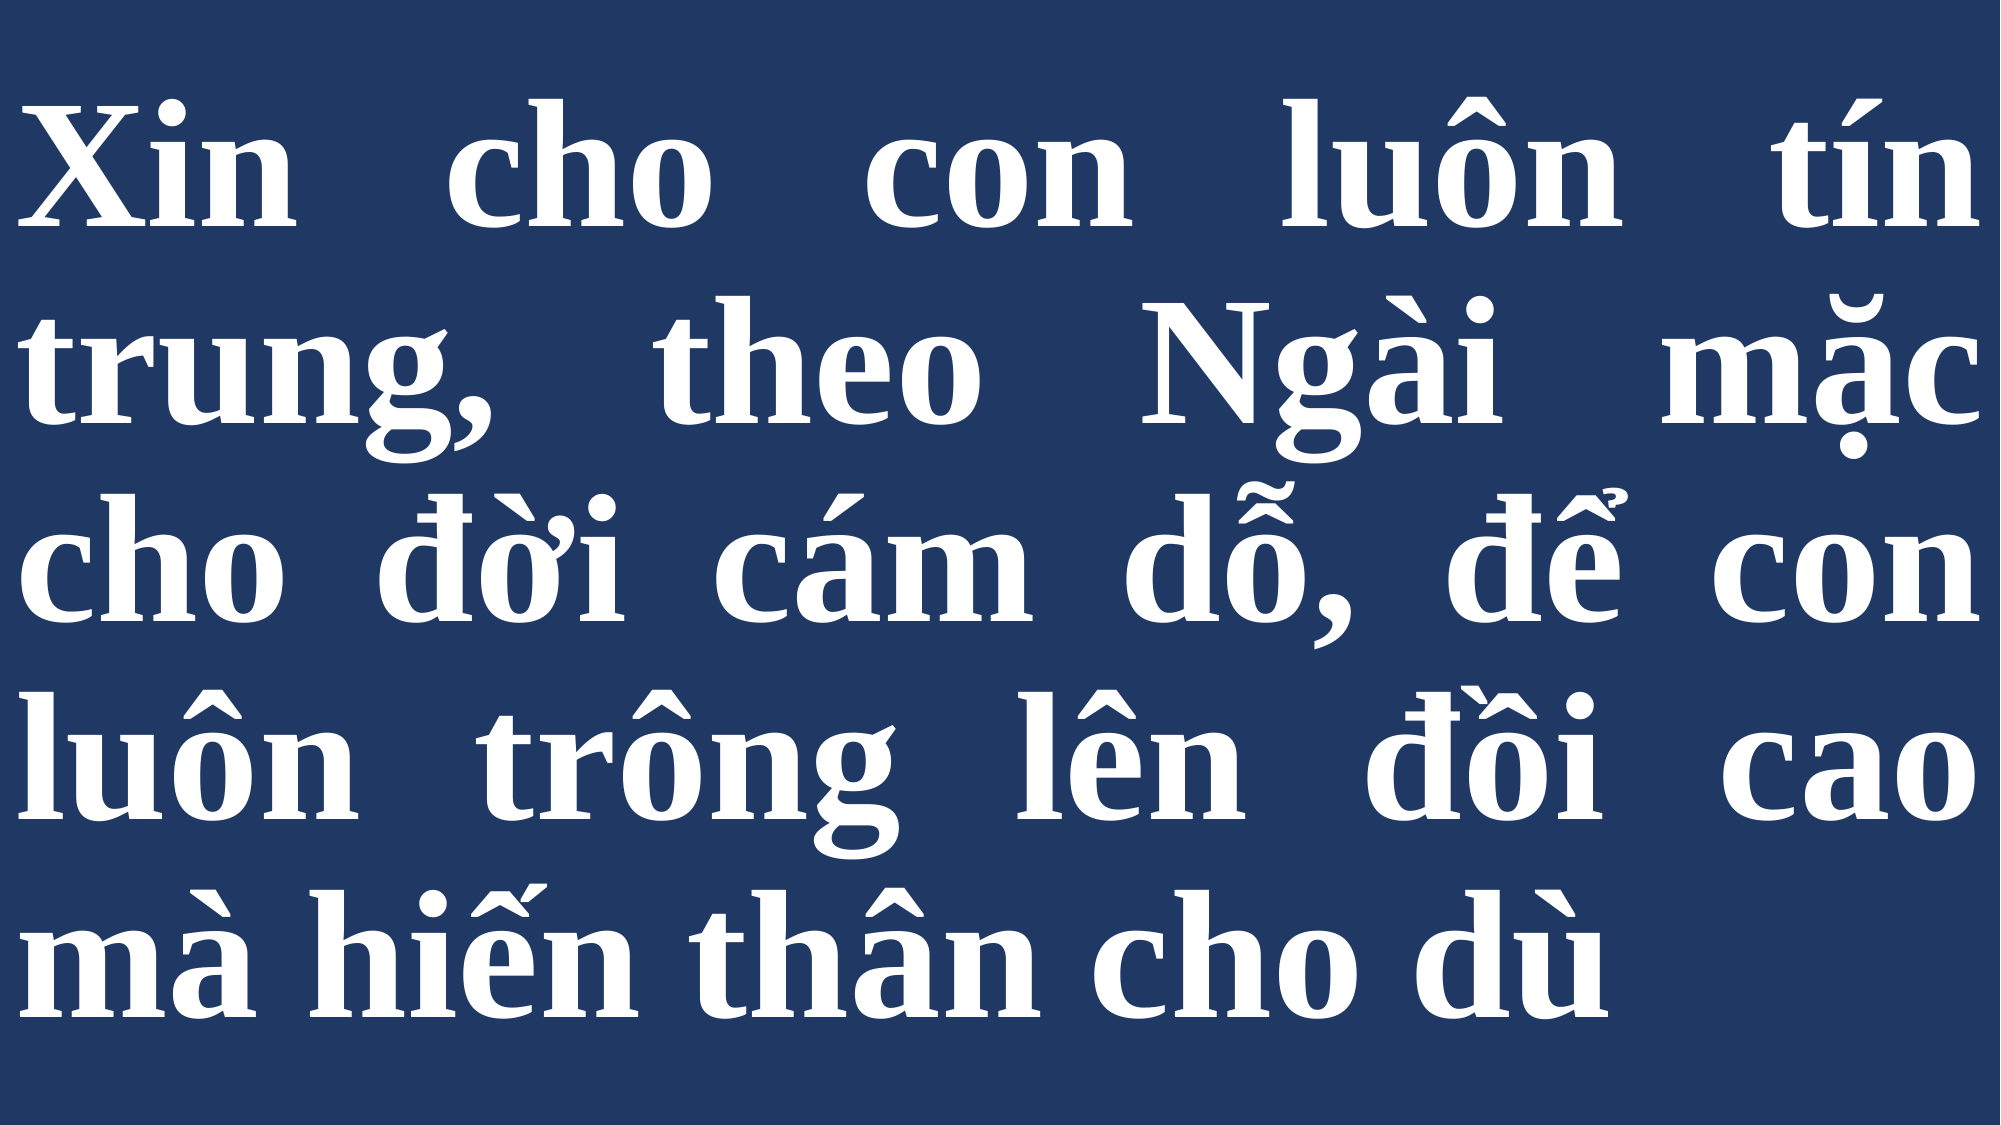

# Xin cho con luôn tín trung, theo Ngài mặc cho đời cám dỗ, để con luôn trông lên đồi cao mà hiến thân cho dù